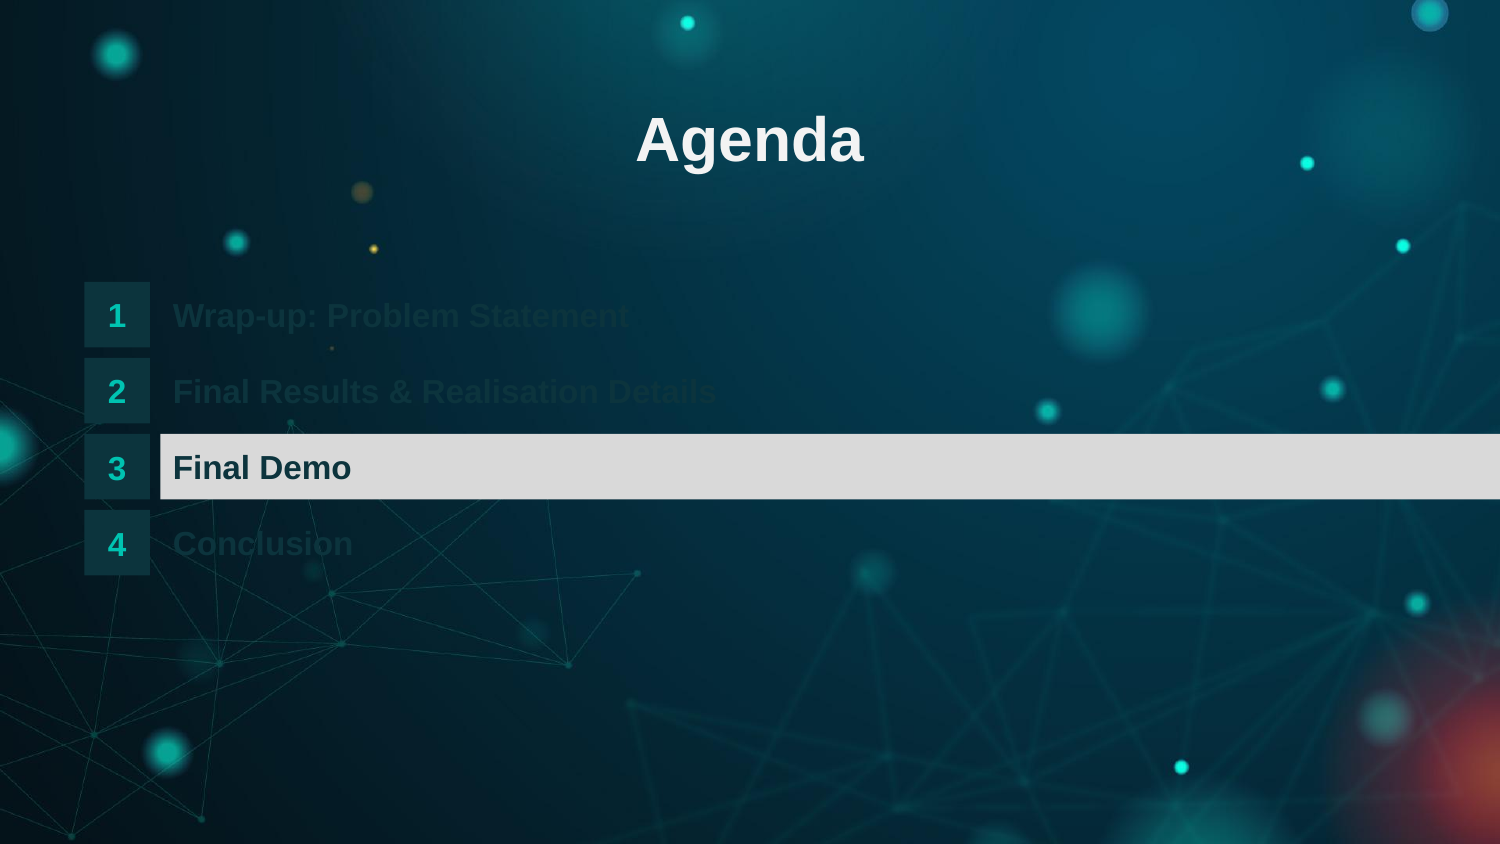

# Agenda
1
Wrap-up: Problem Statement

2
Final Results & Realisation Details

3

Final Demo

4
Conclusion